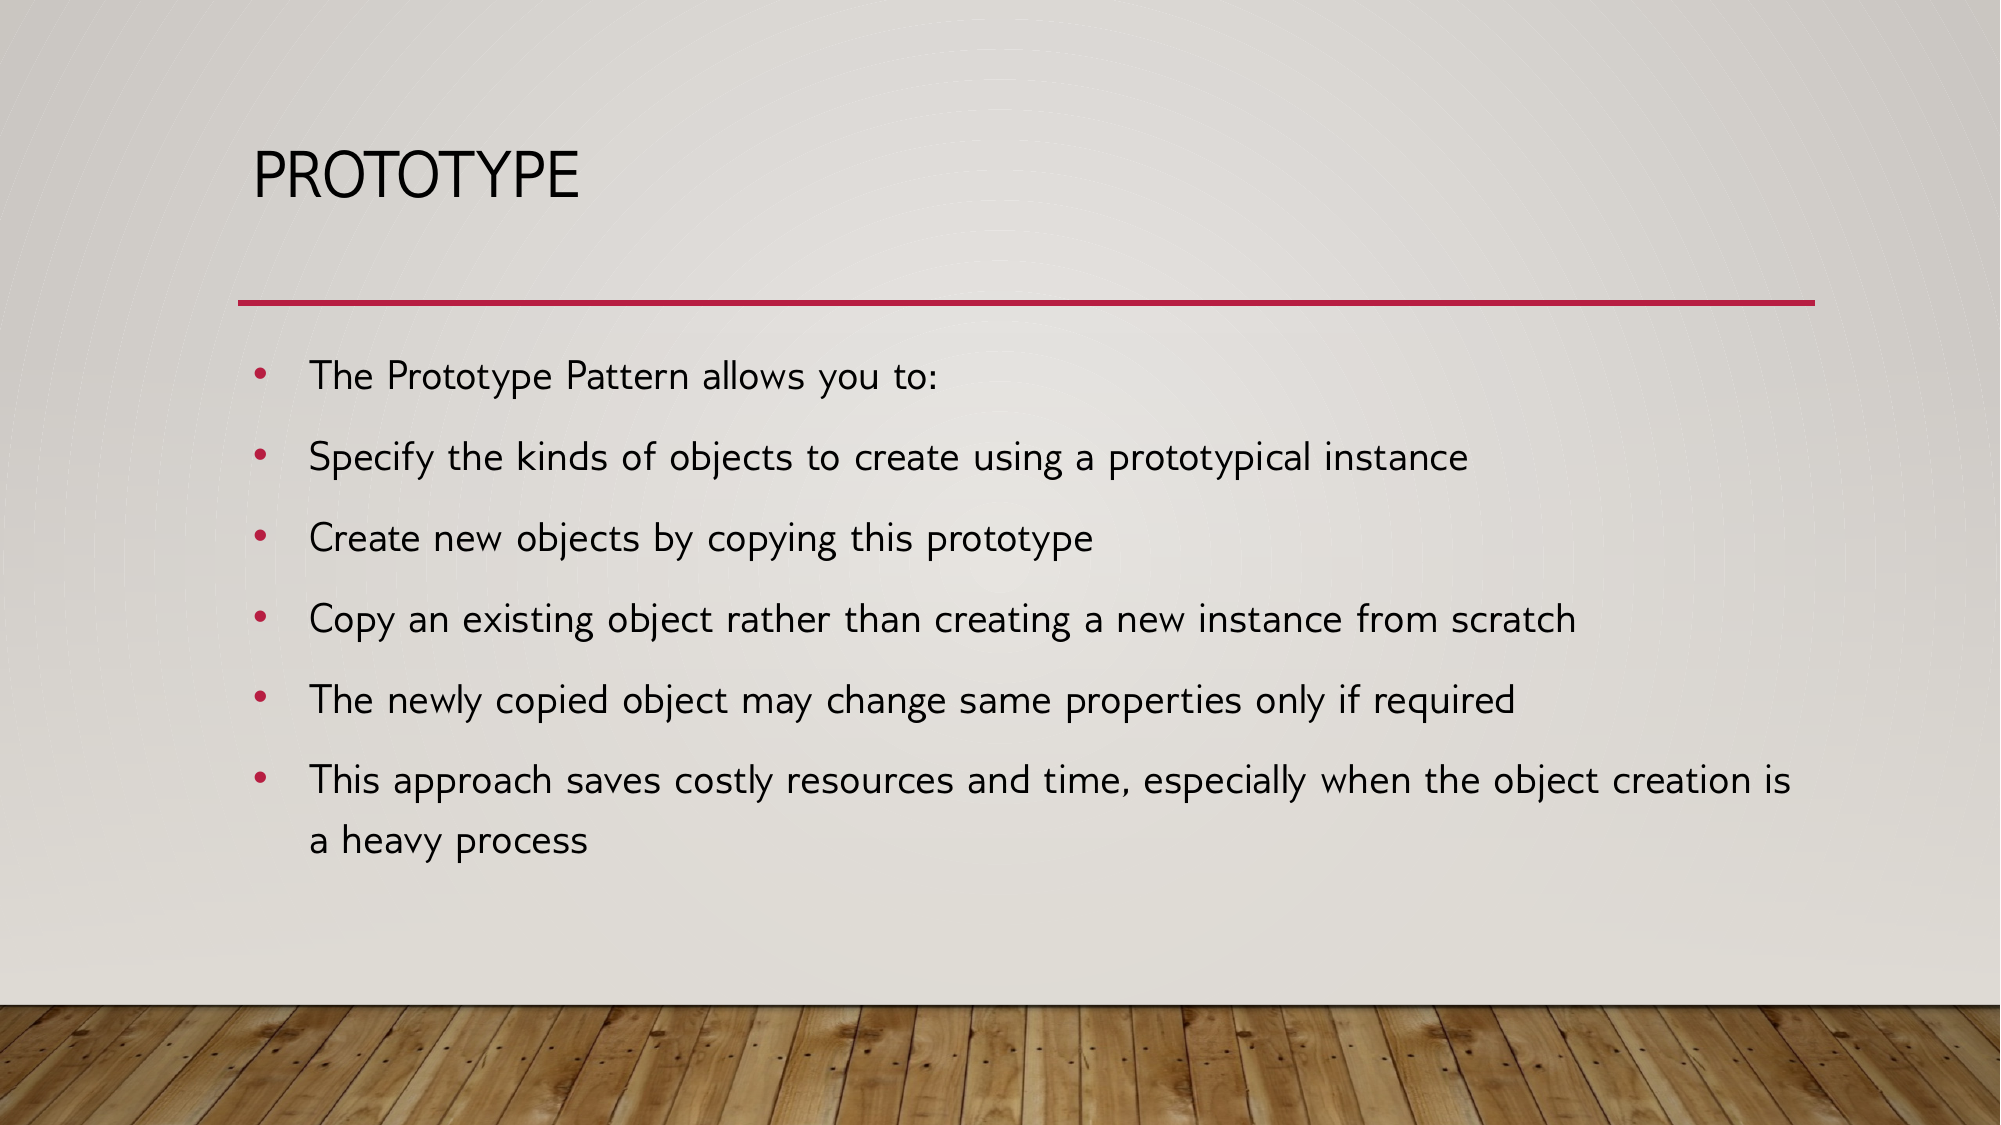

# Prototype
The Prototype Pattern allows you to:
Specify the kinds of objects to create using a prototypical instance
Create new objects by copying this prototype
Copy an existing object rather than creating a new instance from scratch
The newly copied object may change same properties only if required
This approach saves costly resources and time, especially when the object creation is a heavy process